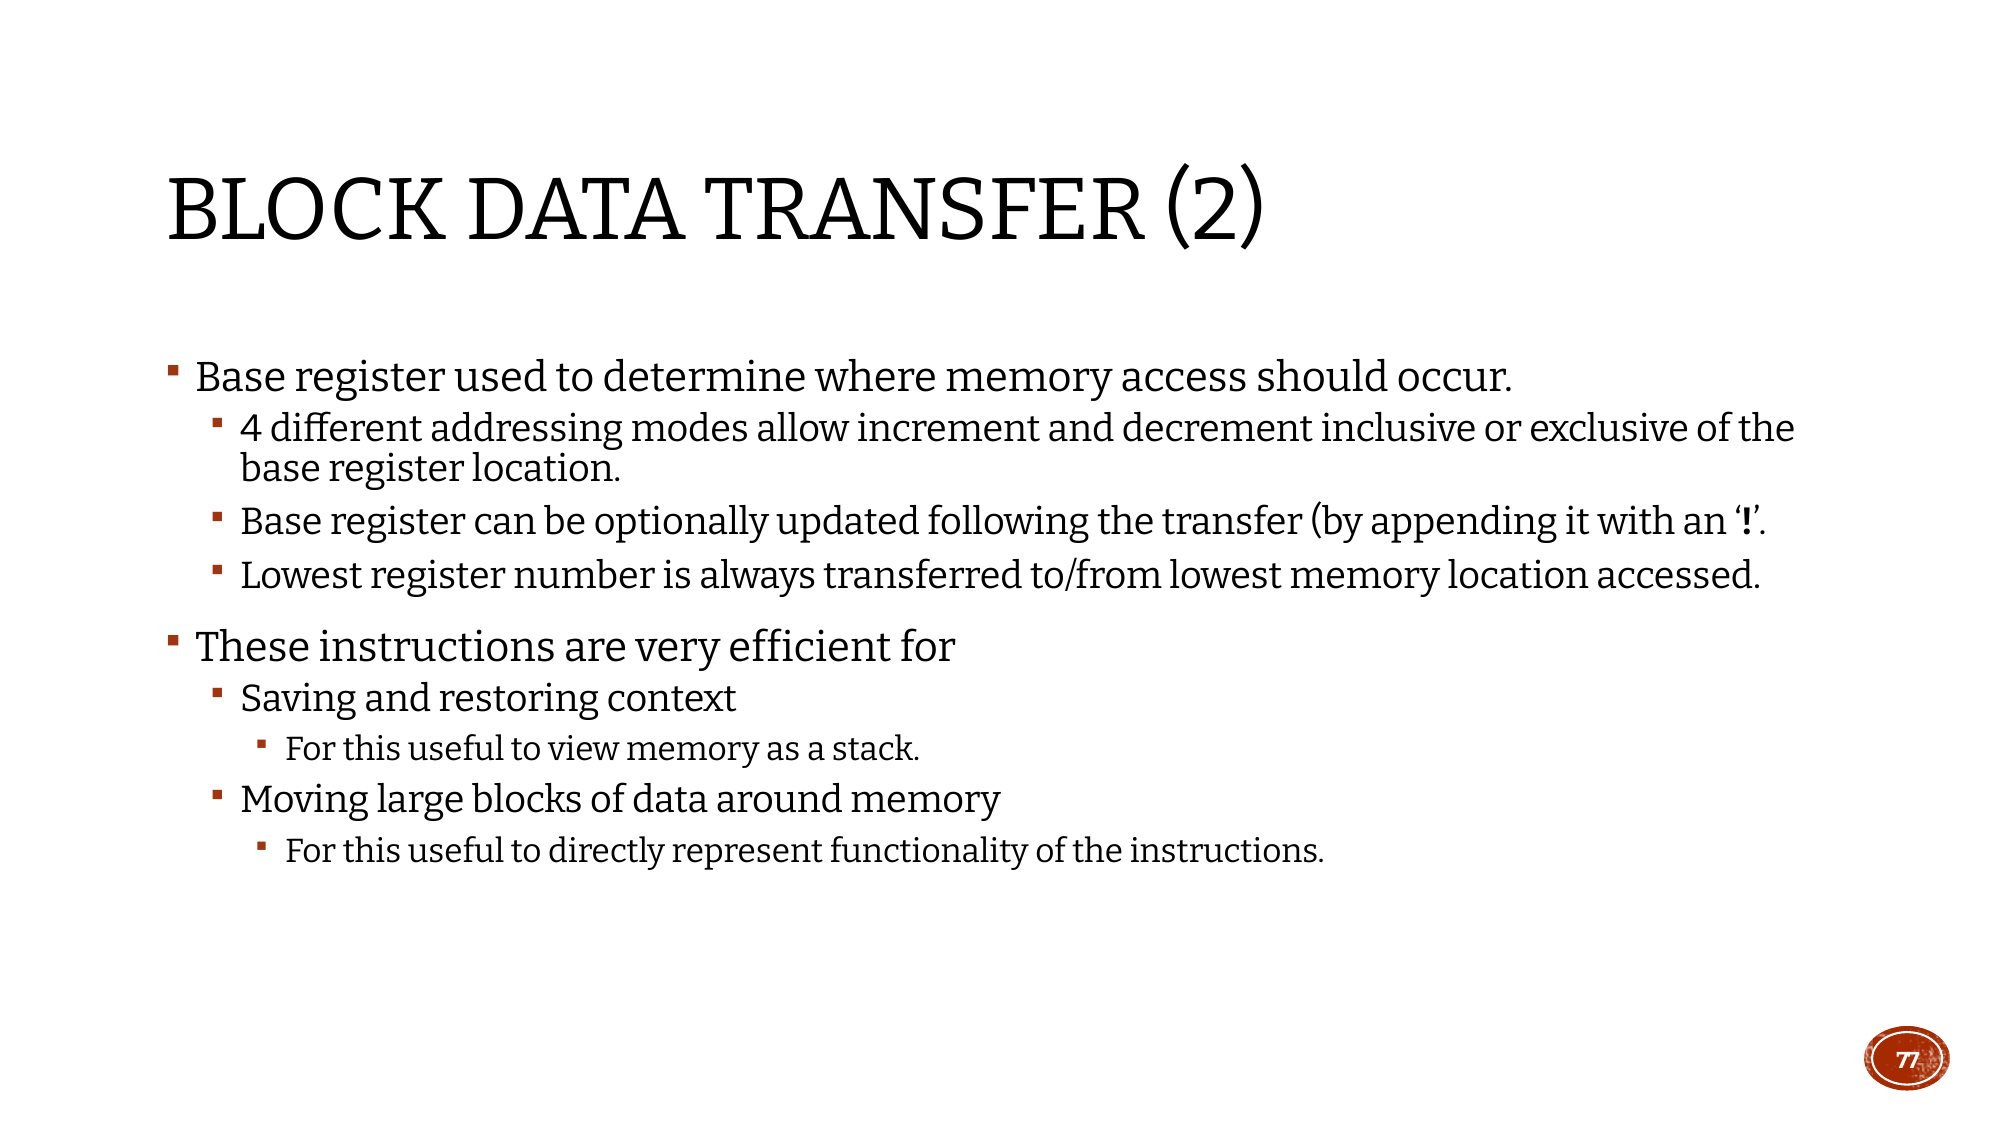

# Block Data Transfer (2)
Base register used to determine where memory access should occur.
4 different addressing modes allow increment and decrement inclusive or exclusive of the base register location.
Base register can be optionally updated following the transfer (by appending it with an ‘!’.
Lowest register number is always transferred to/from lowest memory location accessed.
These instructions are very efficient for
Saving and restoring context
For this useful to view memory as a stack.
Moving large blocks of data around memory
For this useful to directly represent functionality of the instructions.

77